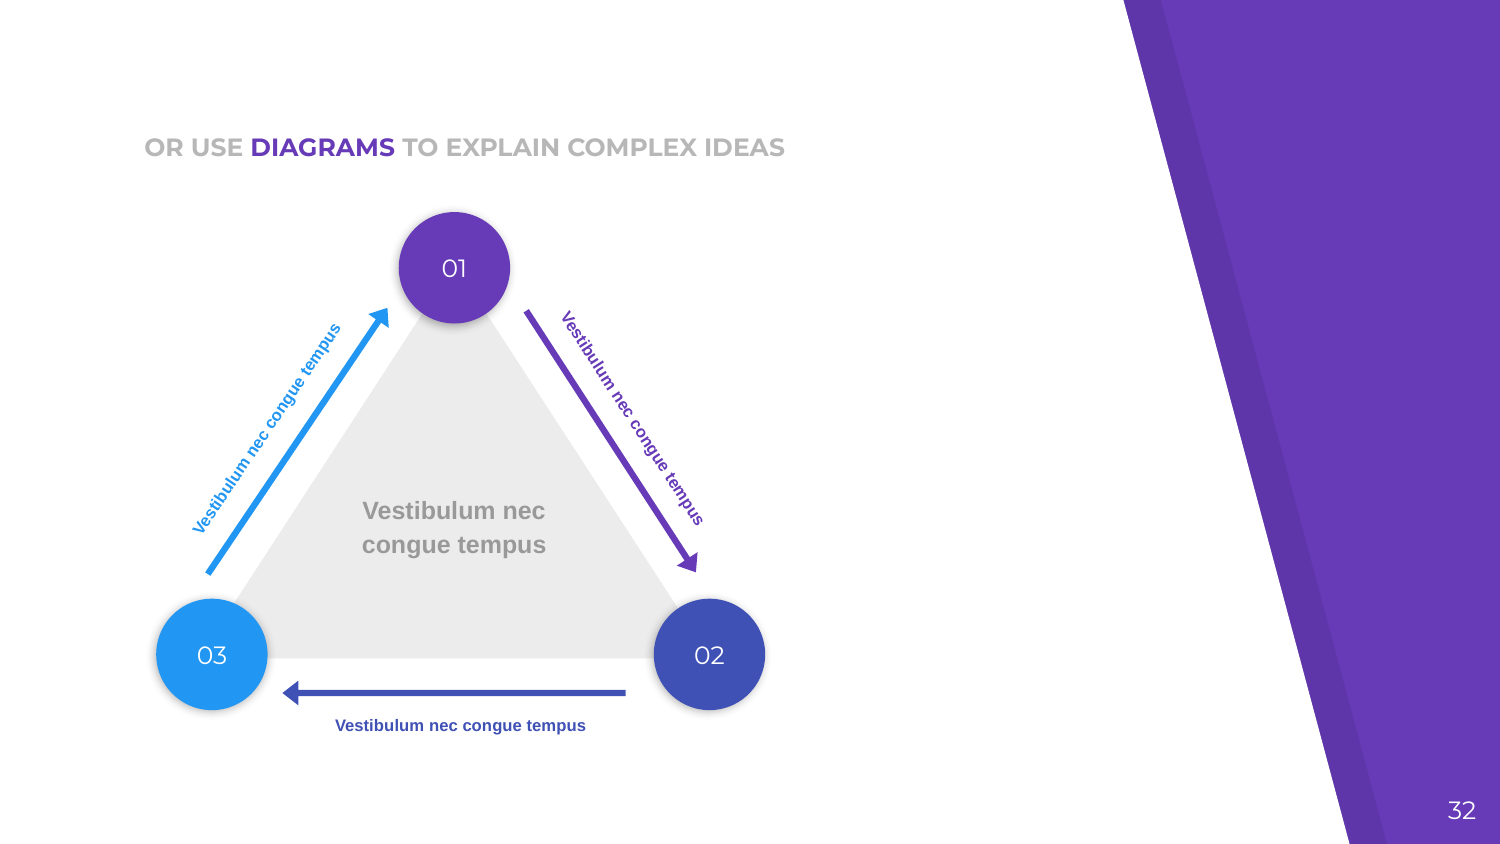

# OR USE DIAGRAMS TO EXPLAIN COMPLEX IDEAS
01
Vestibulum nec congue tempus

Vestibulum nec congue tempus

03
Vestibulum nec congue tempus
02

Vestibulum nec congue tempus
32